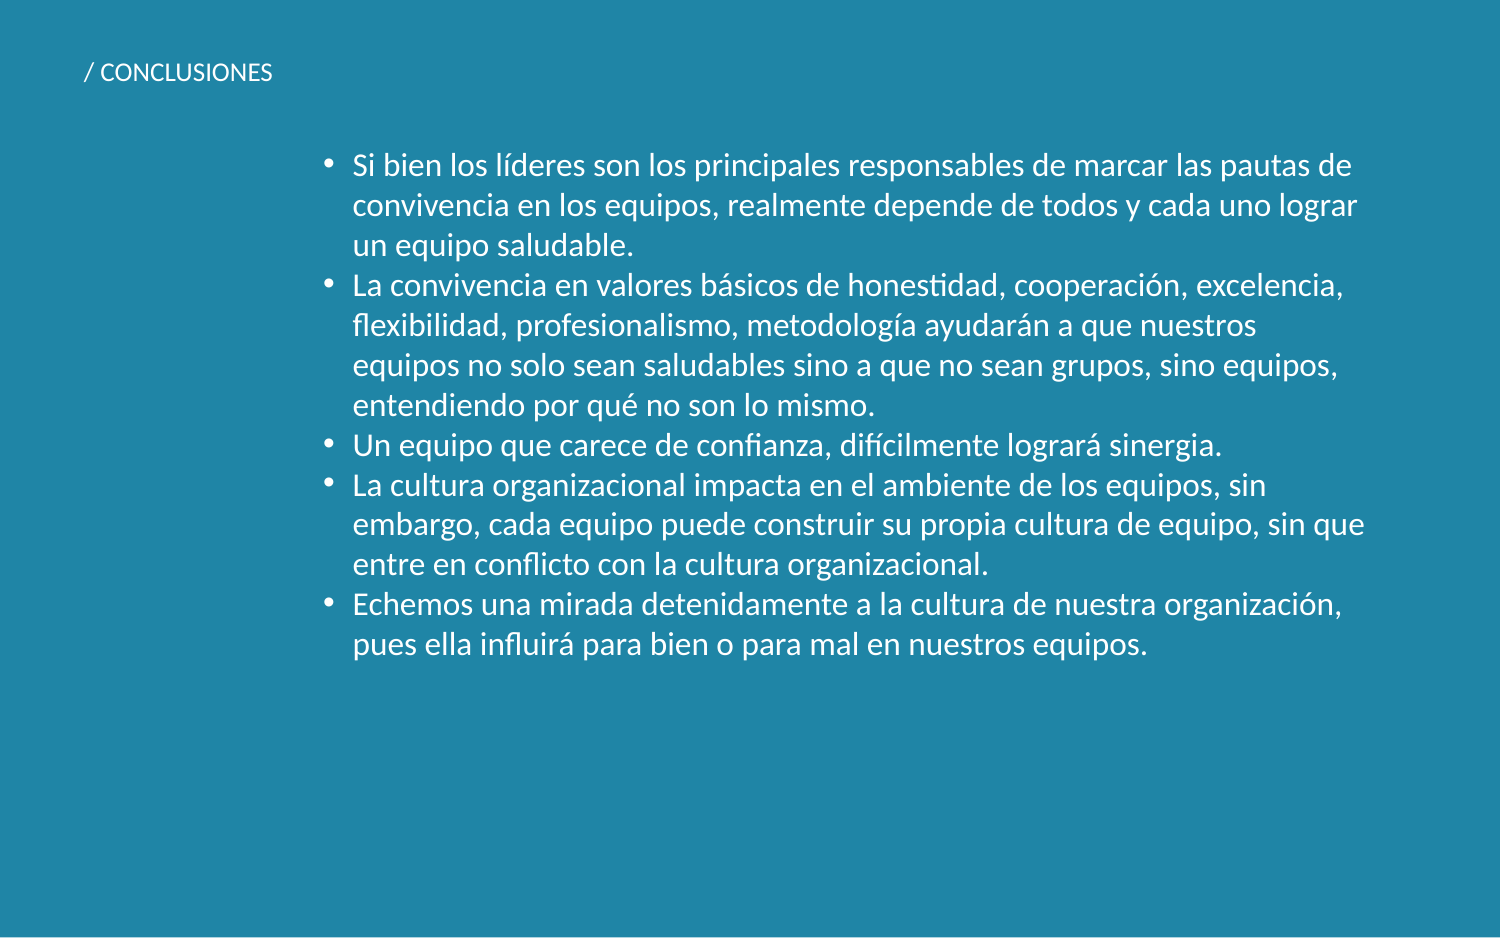

/ CONCLUSIONES
Si bien los líderes son los principales responsables de marcar las pautas de convivencia en los equipos, realmente depende de todos y cada uno lograr un equipo saludable.
La convivencia en valores básicos de honestidad, cooperación, excelencia, flexibilidad, profesionalismo, metodología ayudarán a que nuestros equipos no solo sean saludables sino a que no sean grupos, sino equipos, entendiendo por qué no son lo mismo.
Un equipo que carece de confianza, difícilmente logrará sinergia.
La cultura organizacional impacta en el ambiente de los equipos, sin embargo, cada equipo puede construir su propia cultura de equipo, sin que entre en conflicto con la cultura organizacional.
Echemos una mirada detenidamente a la cultura de nuestra organización, pues ella influirá para bien o para mal en nuestros equipos.